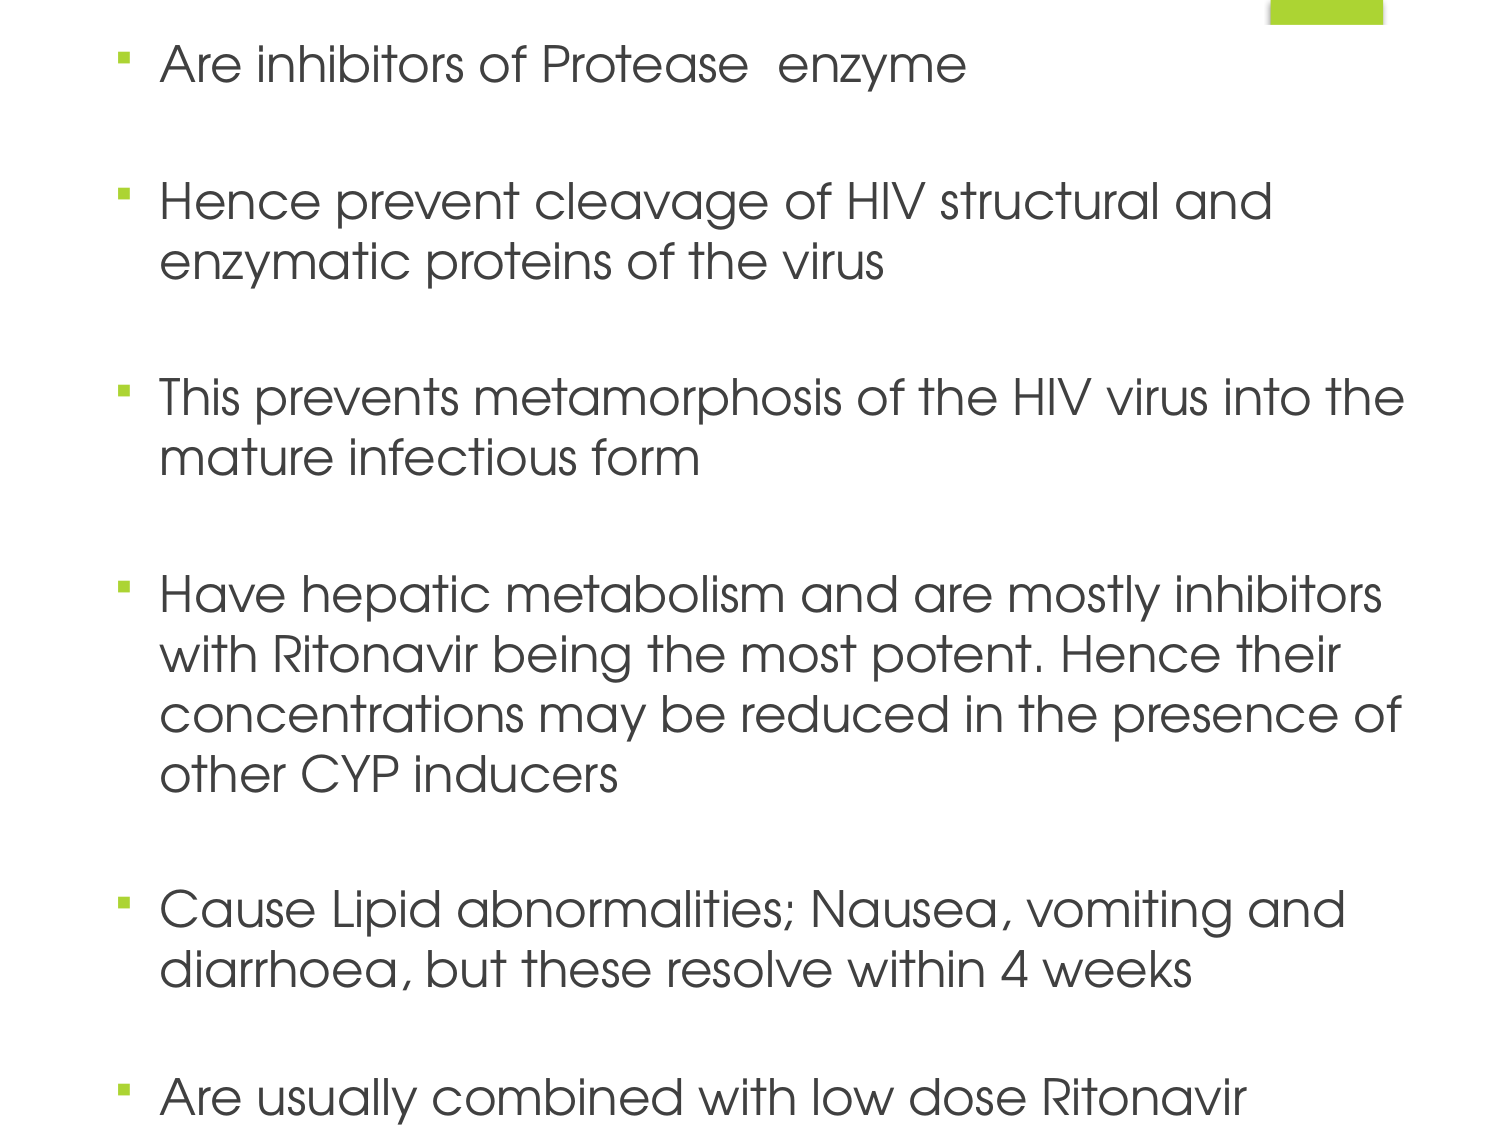

Are inhibitors of Protease  enzyme

Hence prevent cleavage of HIV structural and enzymatic proteins of the virus

This prevents metamorphosis of the HIV virus into the mature infectious form

Have hepatic metabolism and are mostly inhibitors with Ritonavir being the most potent. Hence their concentrations may be reduced in the presence of other CYP inducers

Cause Lipid abnormalities; Nausea, vomiting and diarrhoea, but these resolve within 4 weeks

Are usually combined with low dose Ritonavir